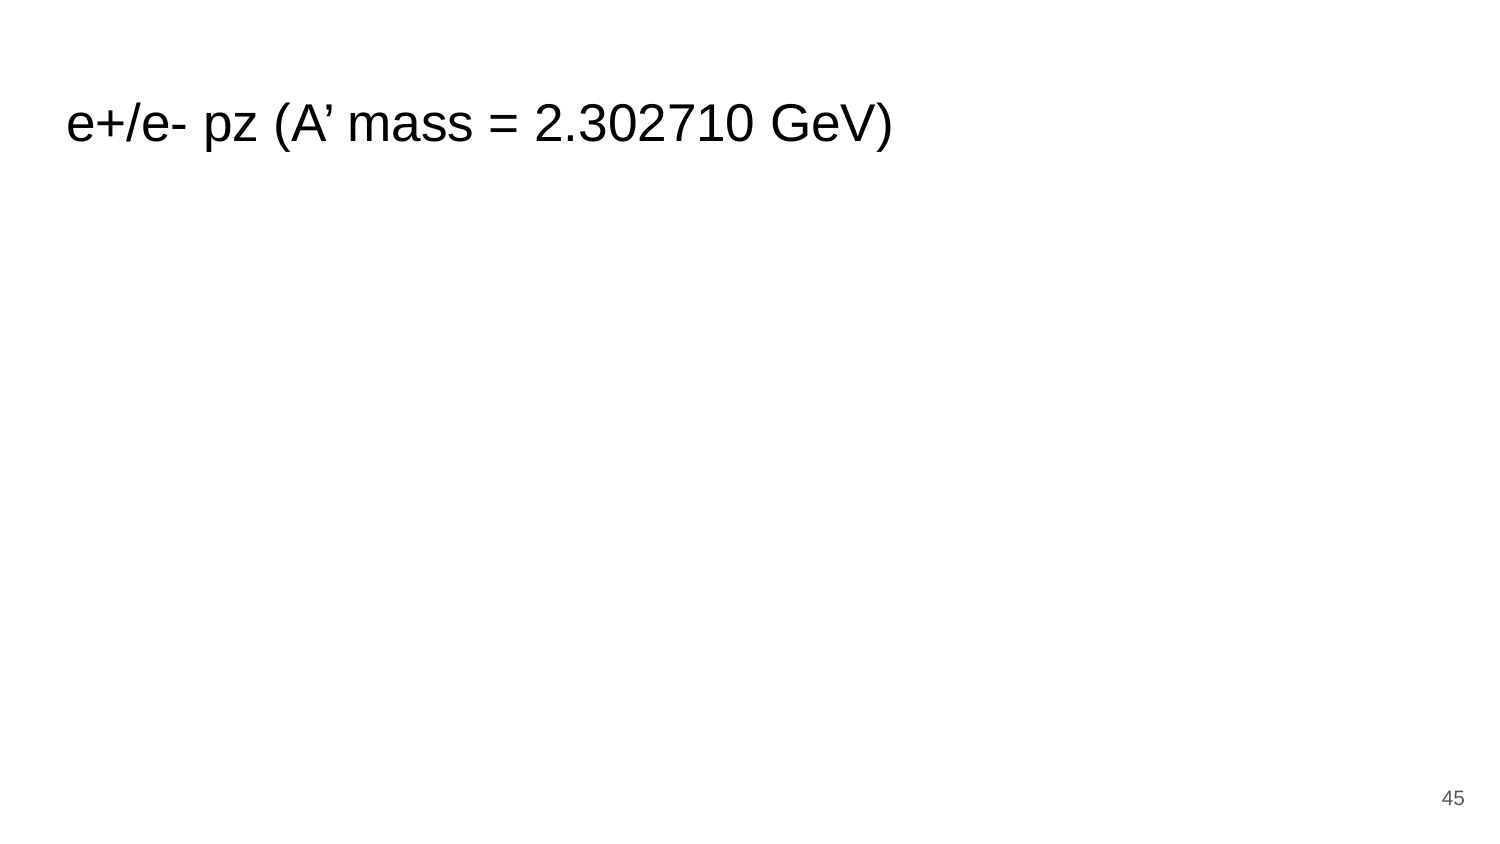

# e+/e- pz (A’ mass = 2.302710 GeV)
45